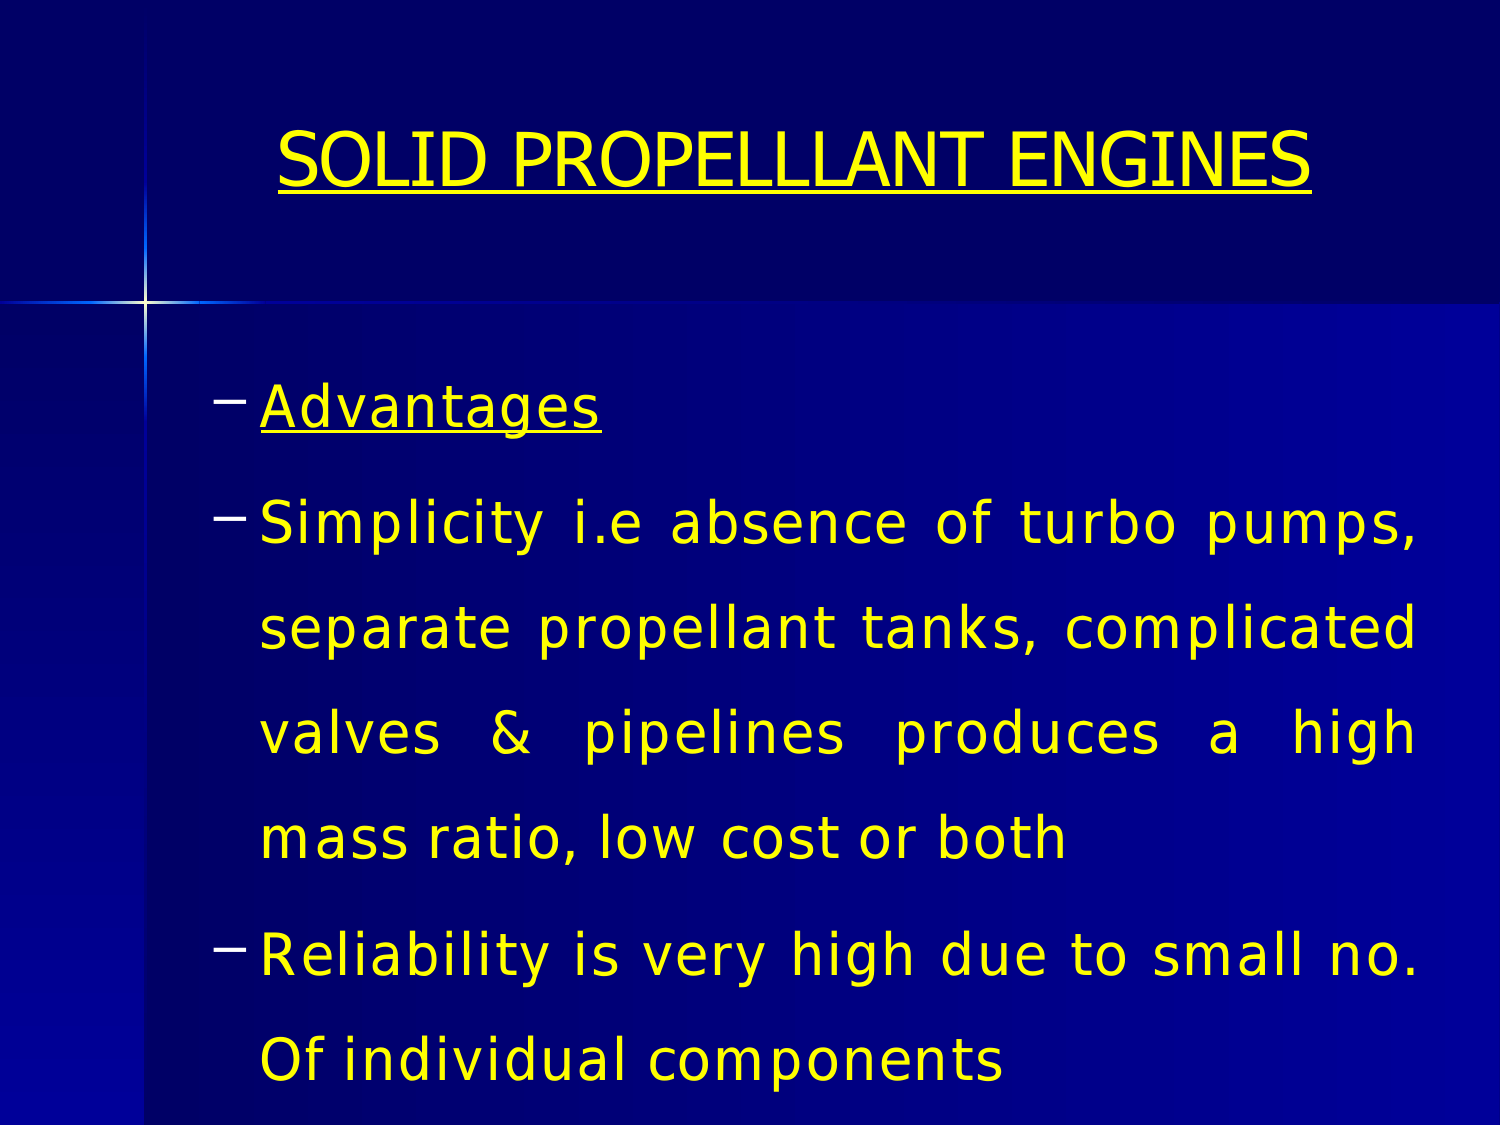

# SOLID PROPELLLANT ENGINES
Advantages
Simplicity i.e absence of turbo pumps, separate propellant tanks, complicated valves & pipelines produces a high mass ratio, low cost or both
Reliability is very high due to small no. Of individual components